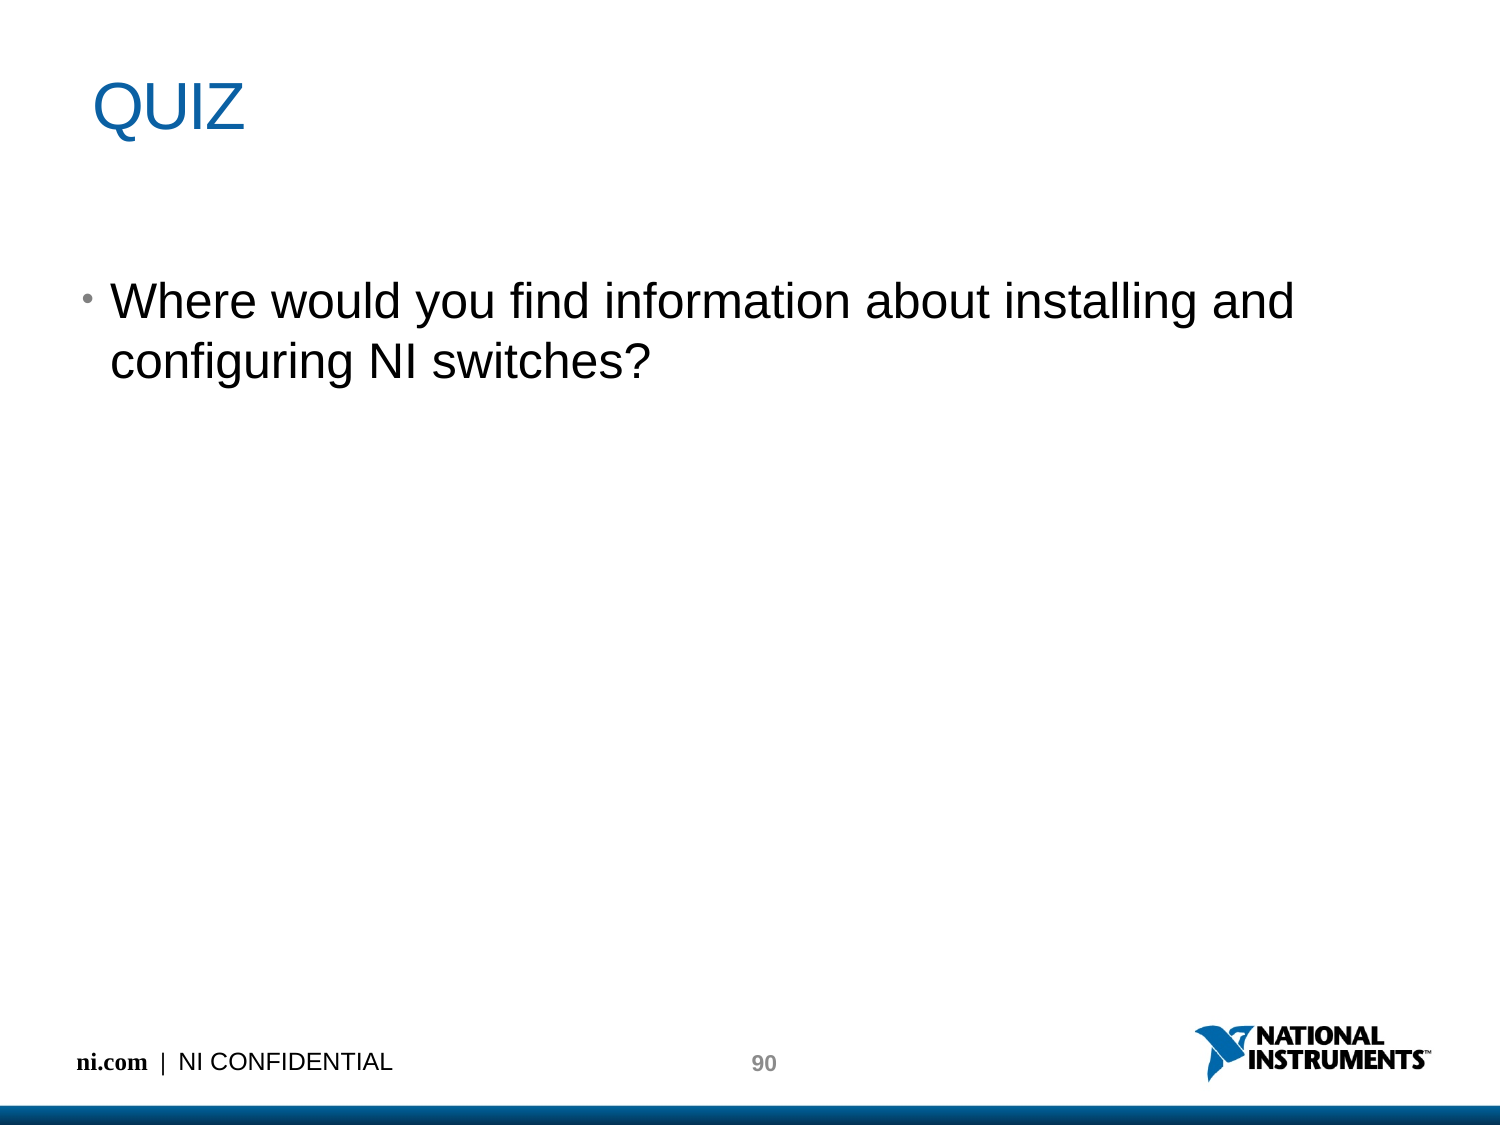

# QUIZ
Where would you find information about installing and configuring NI switches?